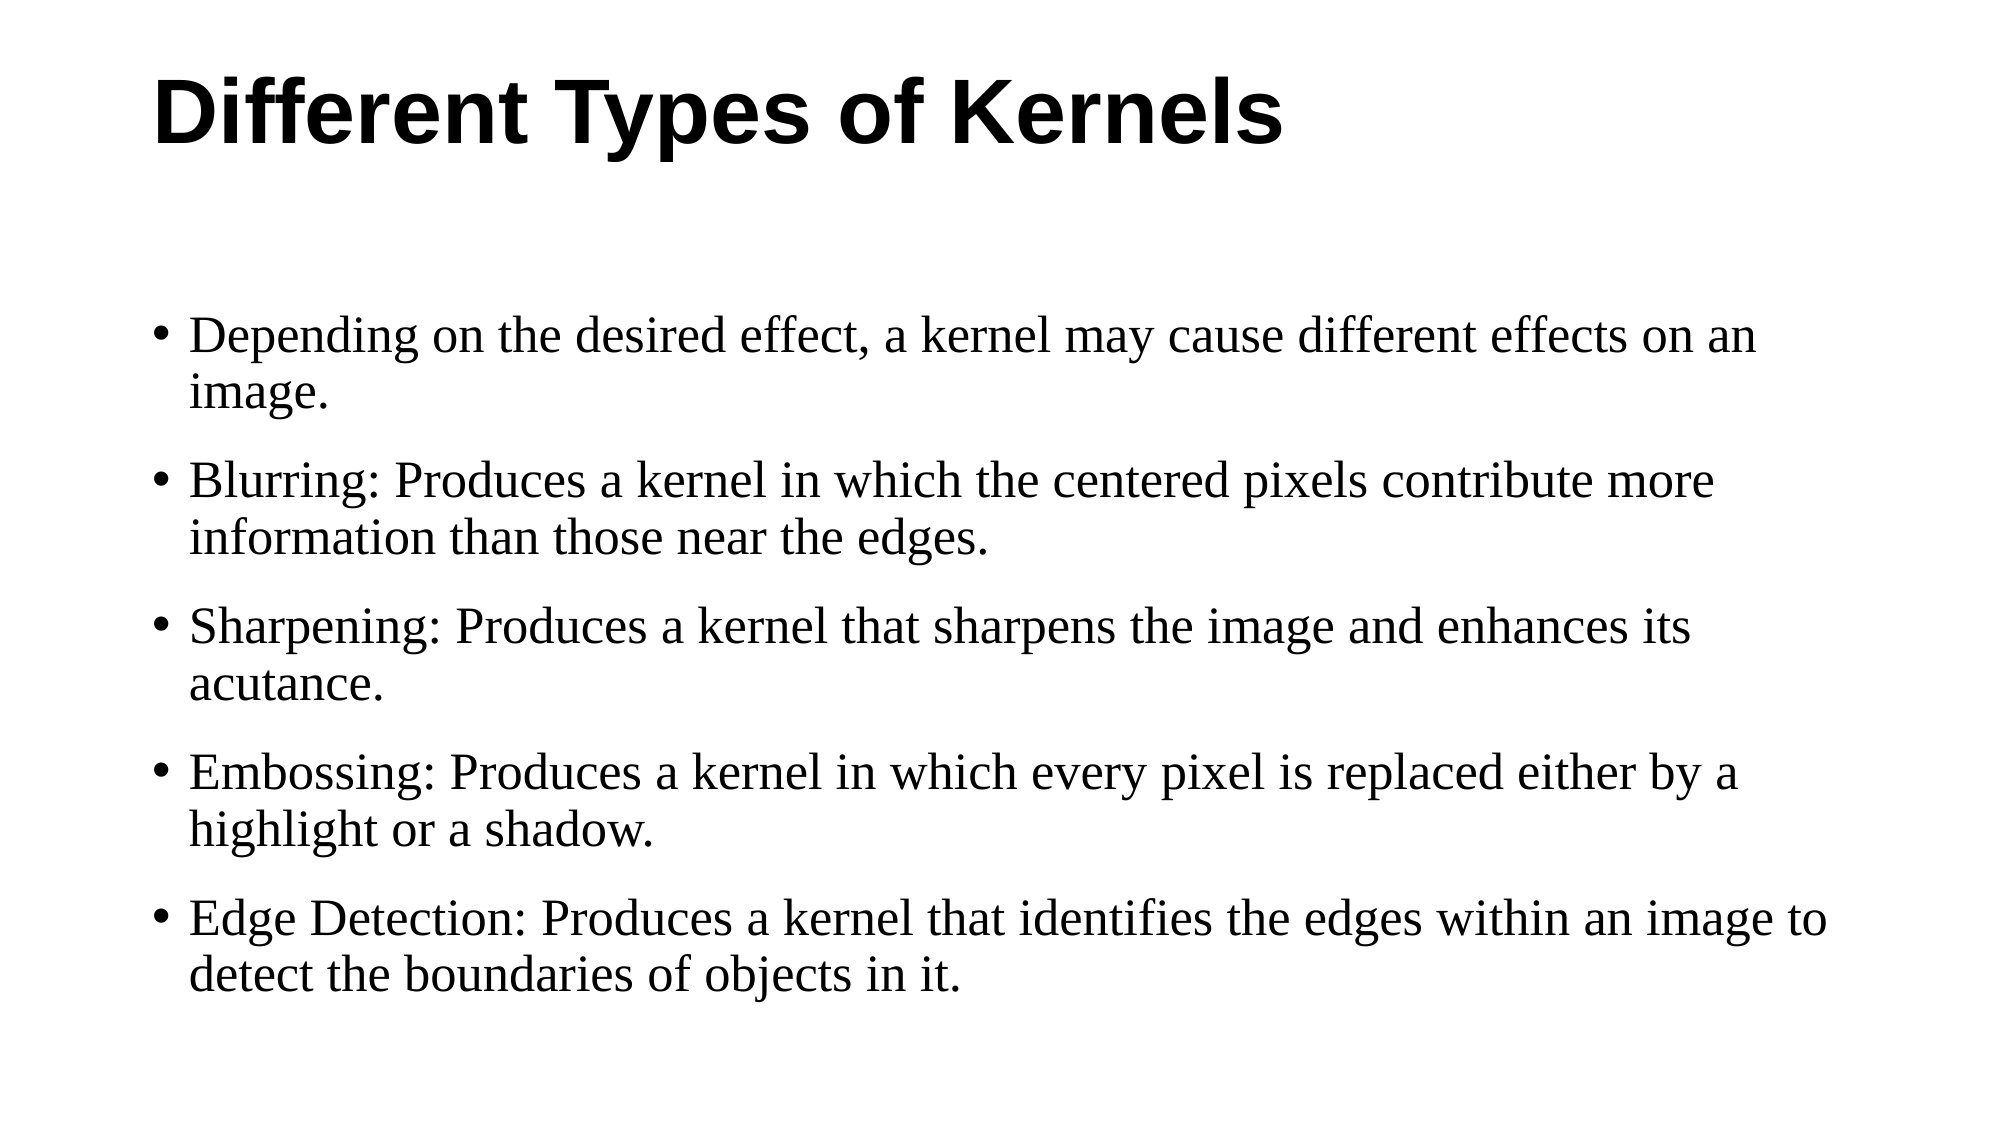

# Different Types of Kernels
Depending on the desired effect, a kernel may cause different effects on an image.
Blurring: Produces a kernel in which the centered pixels contribute more information than those near the edges.
Sharpening: Produces a kernel that sharpens the image and enhances its acutance.
Embossing: Produces a kernel in which every pixel is replaced either by a highlight or a shadow.
Edge Detection: Produces a kernel that identifies the edges within an image to detect the boundaries of objects in it.